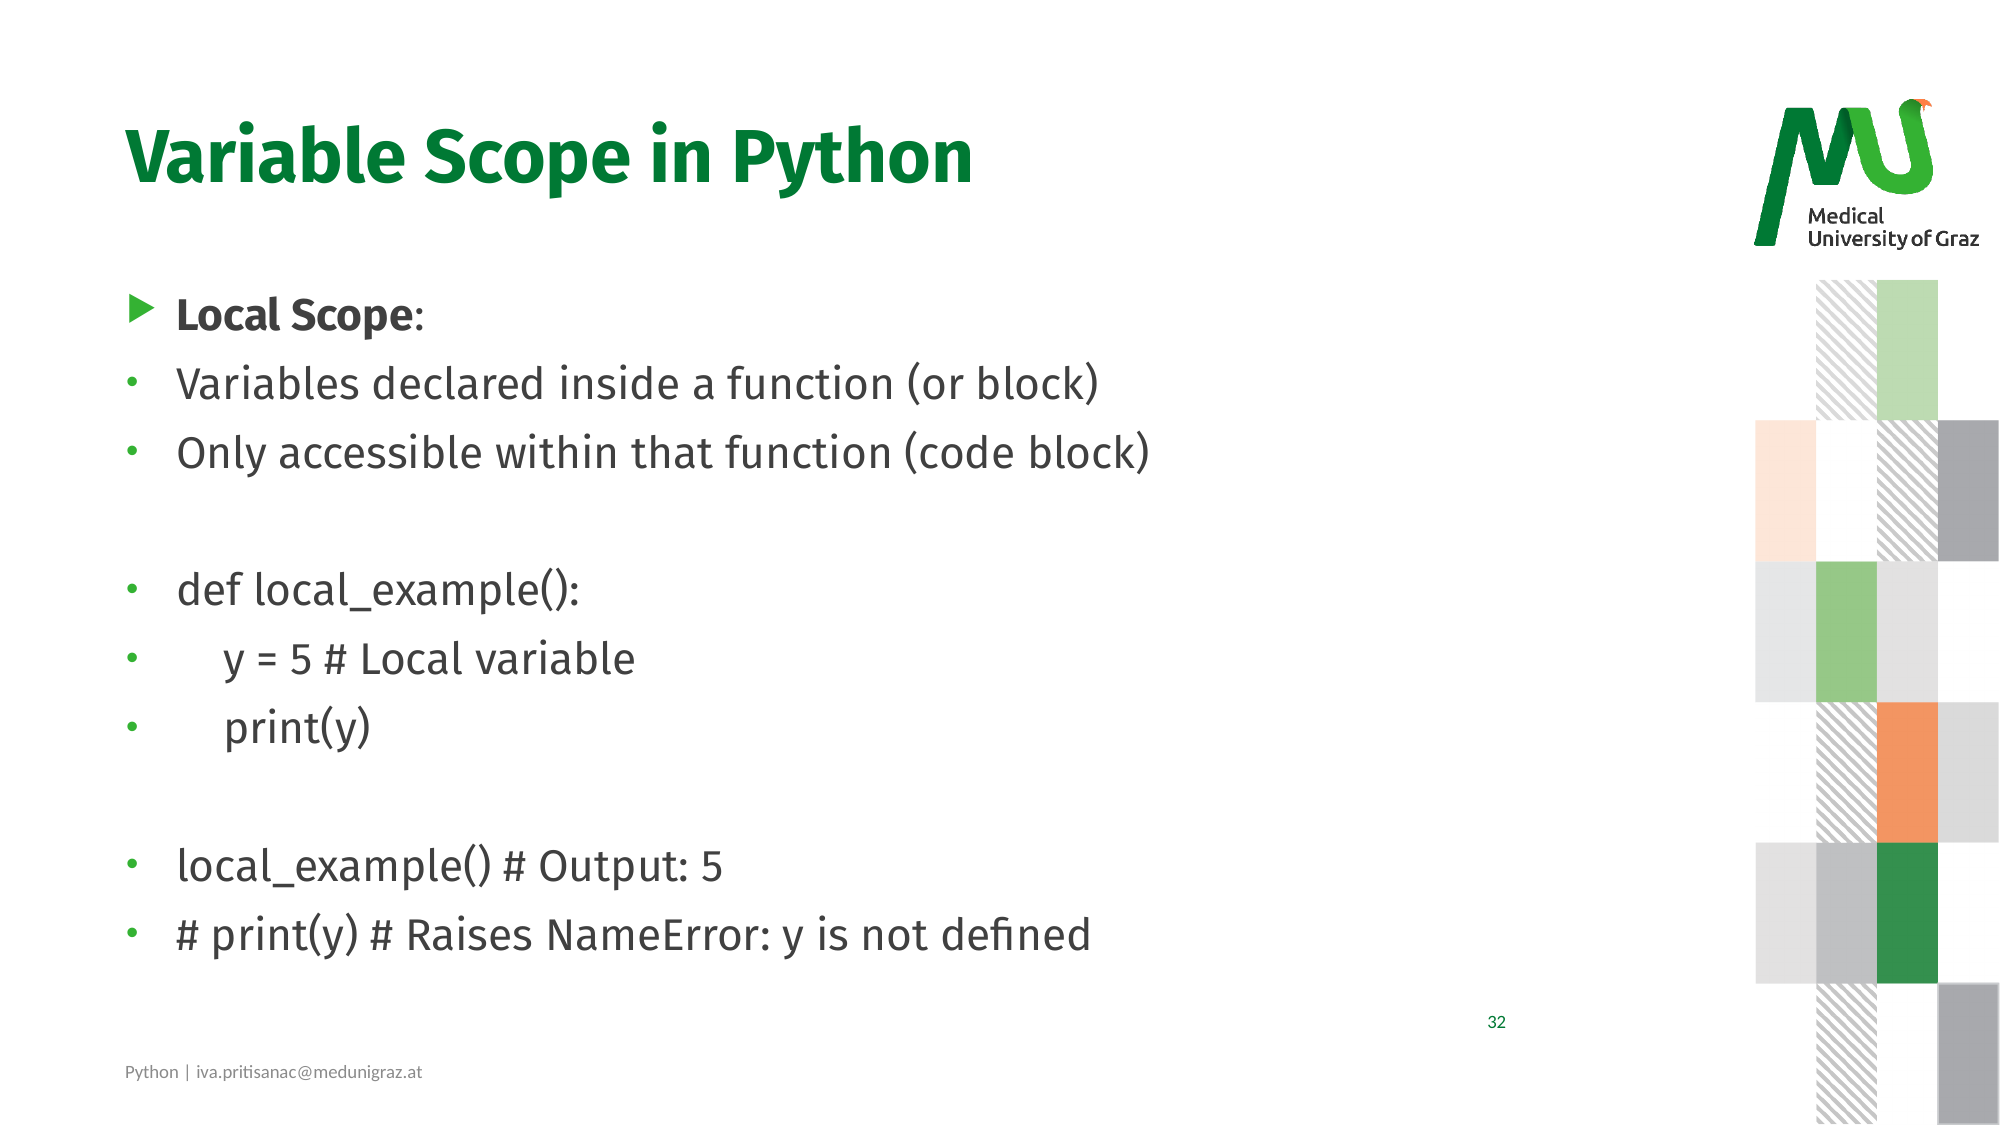

# Variable Scope in Python
Local Scope:
Variables declared inside a function (or block)
Only accessible within that function (code block)

def local_example():
    y = 5 # Local variable
    print(y)

local_example() # Output: 5
# print(y) # Raises NameError: y is not defined

32
Python | iva.pritisanac@medunigraz.at